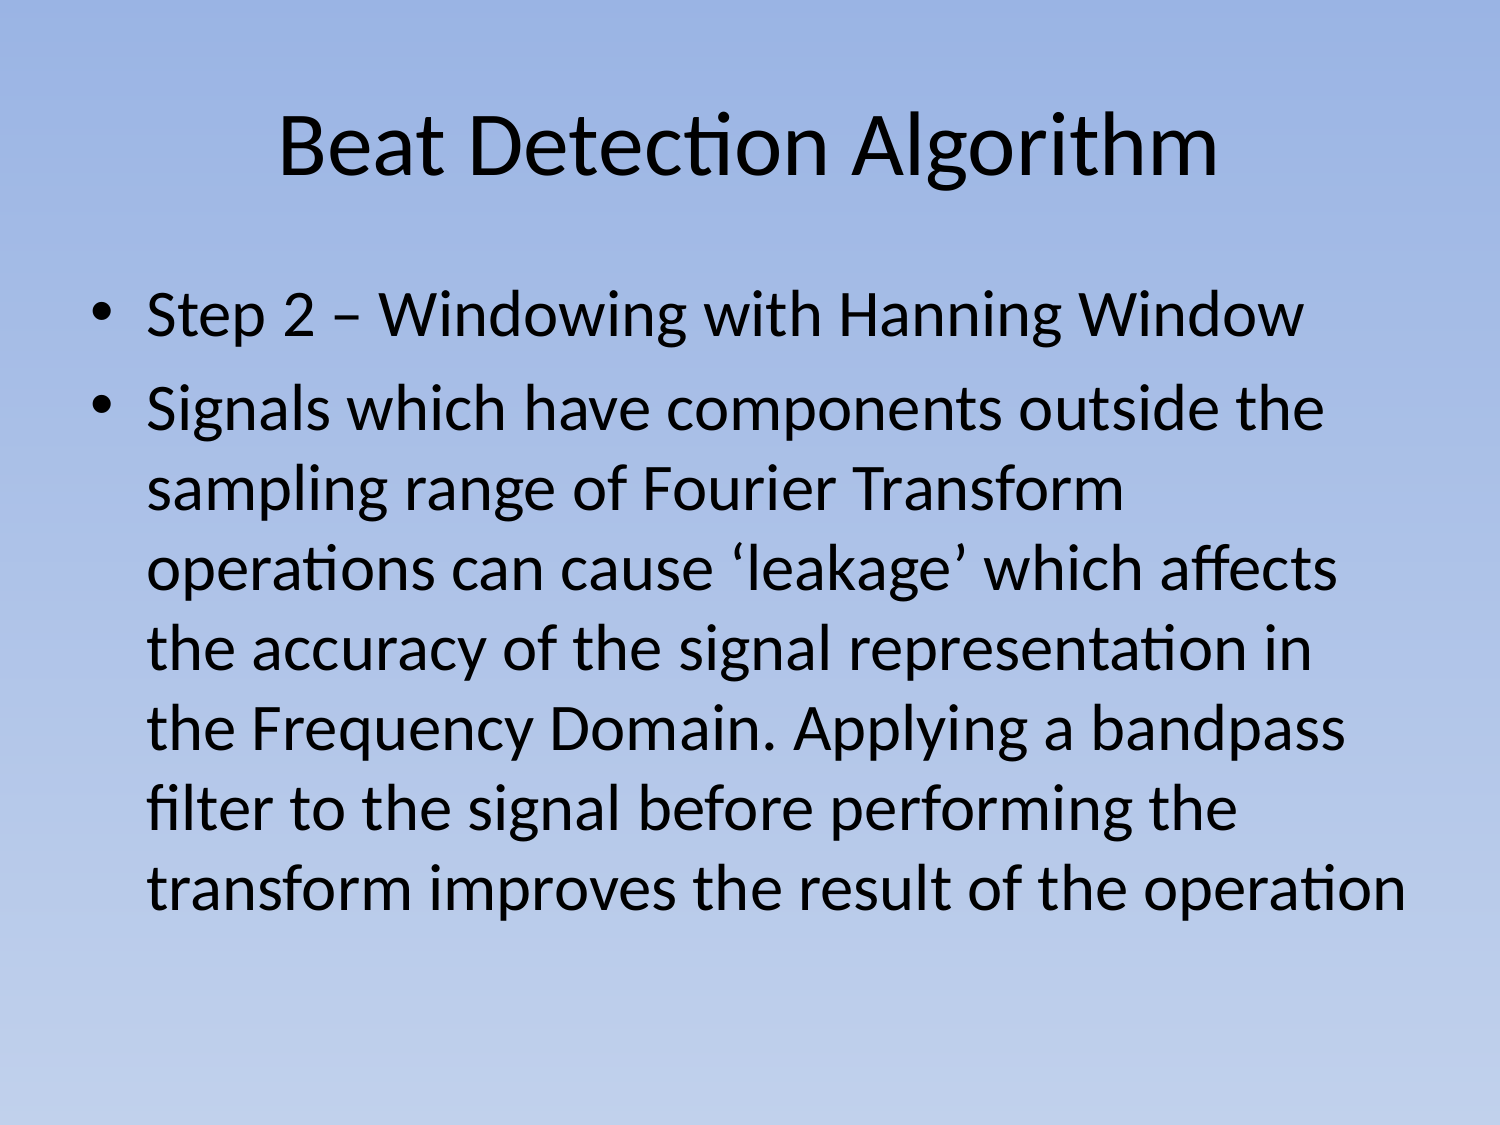

# Beat Detection Algorithm
Step 2 – Windowing with Hanning Window
Signals which have components outside the sampling range of Fourier Transform operations can cause ‘leakage’ which affects the accuracy of the signal representation in the Frequency Domain. Applying a bandpass filter to the signal before performing the transform improves the result of the operation